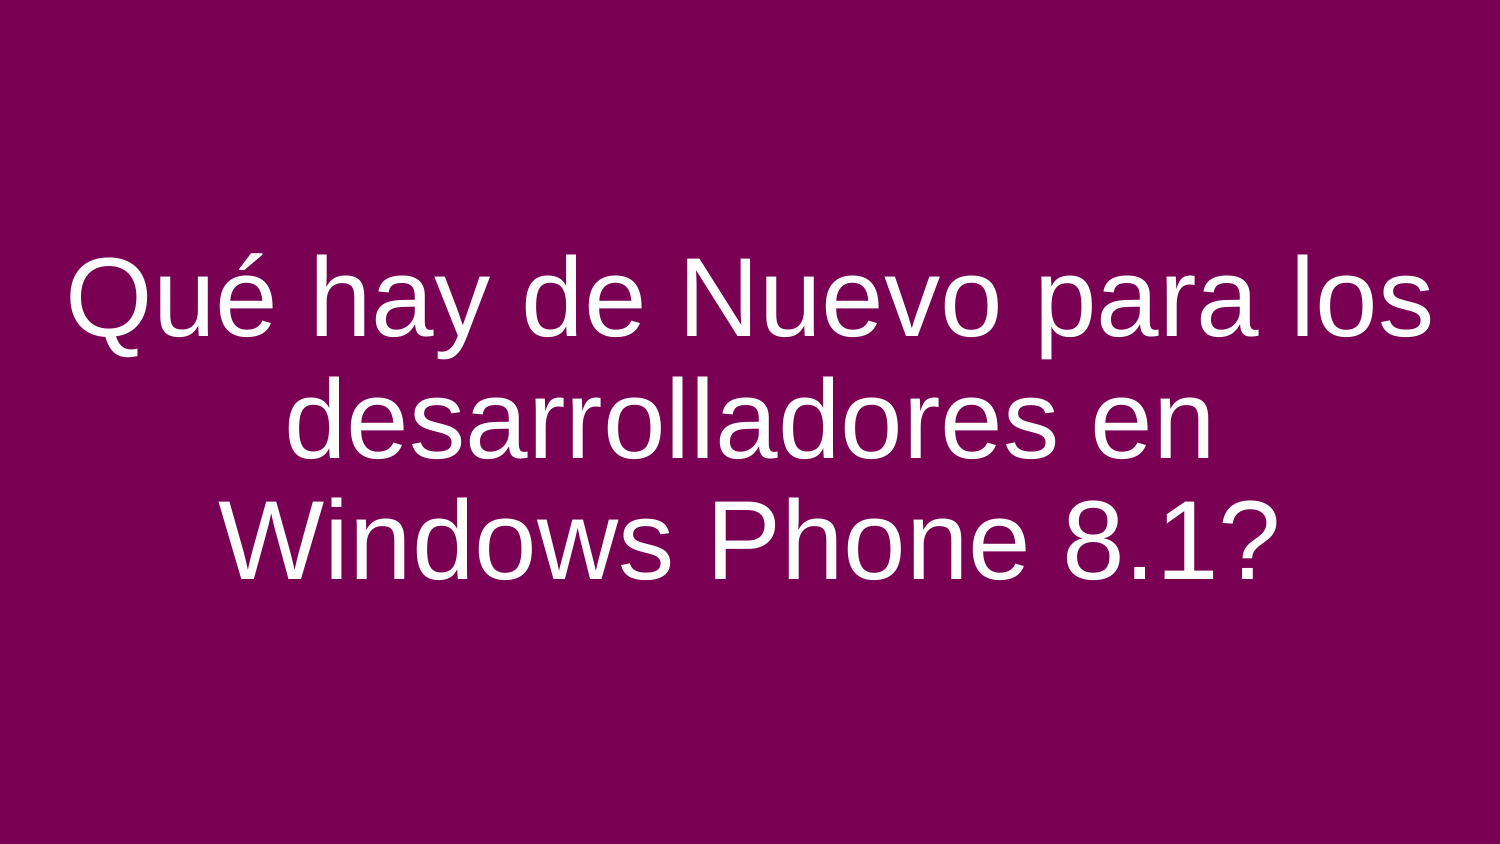

# Qué hay de Nuevo para los desarrolladores en Windows Phone 8.1?